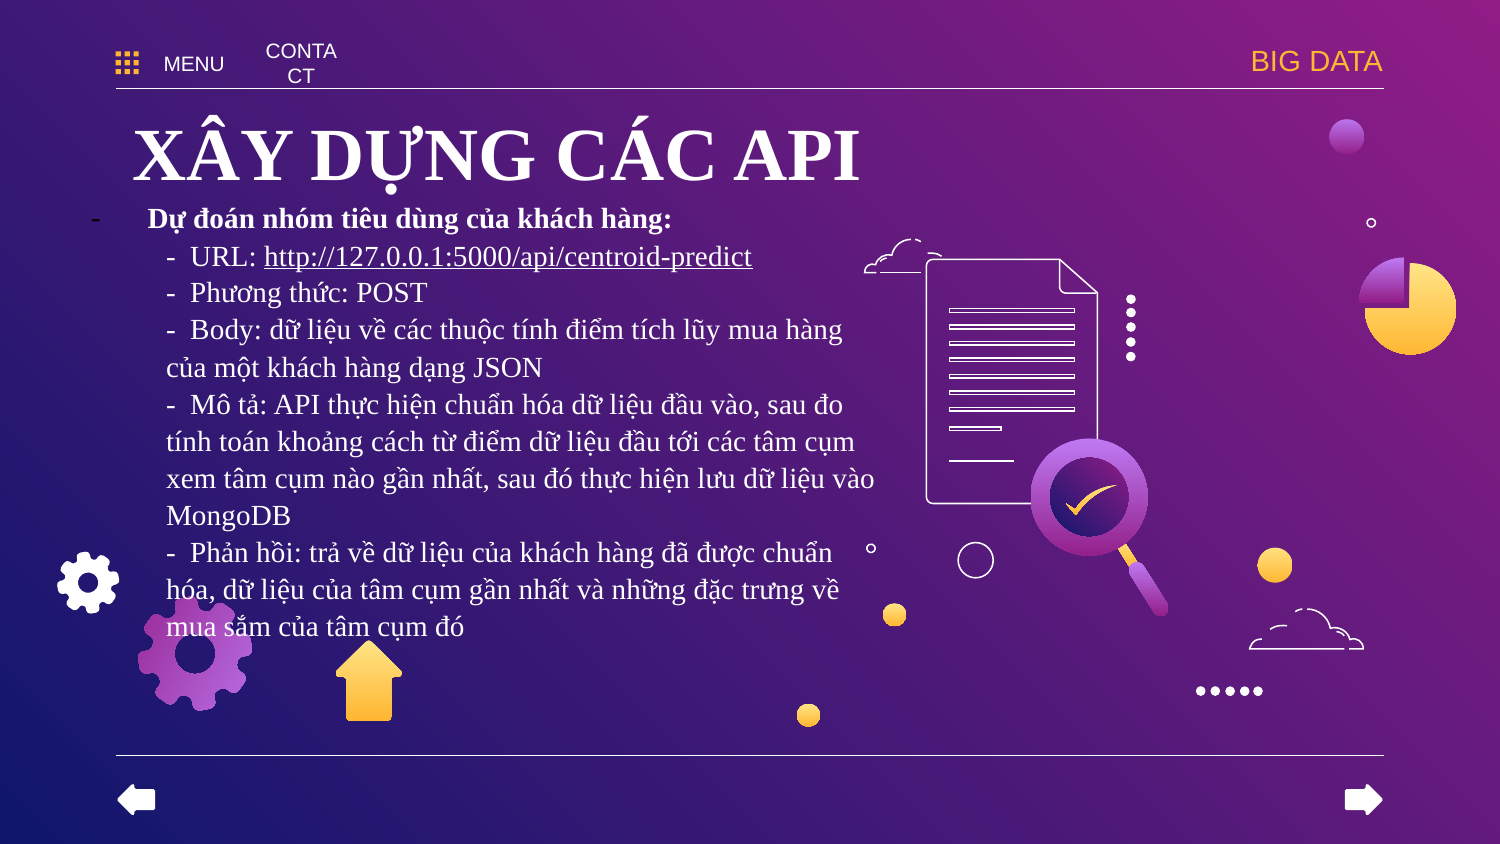

BIG DATA
MENU
CONTACT

# XÂY DỰNG CÁC API

Dự đoán nhóm tiêu dùng của khách hàng:
-  URL: http://127.0.0.1:5000/api/centroid-predict
-  Phương thức: POST
-  Body: dữ liệu về các thuộc tính điểm tích lũy mua hàng của một khách hàng dạng JSON
-  Mô tả: API thực hiện chuẩn hóa dữ liệu đầu vào, sau đo tính toán khoảng cách từ điểm dữ liệu đầu tới các tâm cụm xem tâm cụm nào gần nhất, sau đó thực hiện lưu dữ liệu vào MongoDB
-  Phản hồi: trả về dữ liệu của khách hàng đã được chuẩn hóa, dữ liệu của tâm cụm gần nhất và những đặc trưng về mua sắm của tâm cụm đó